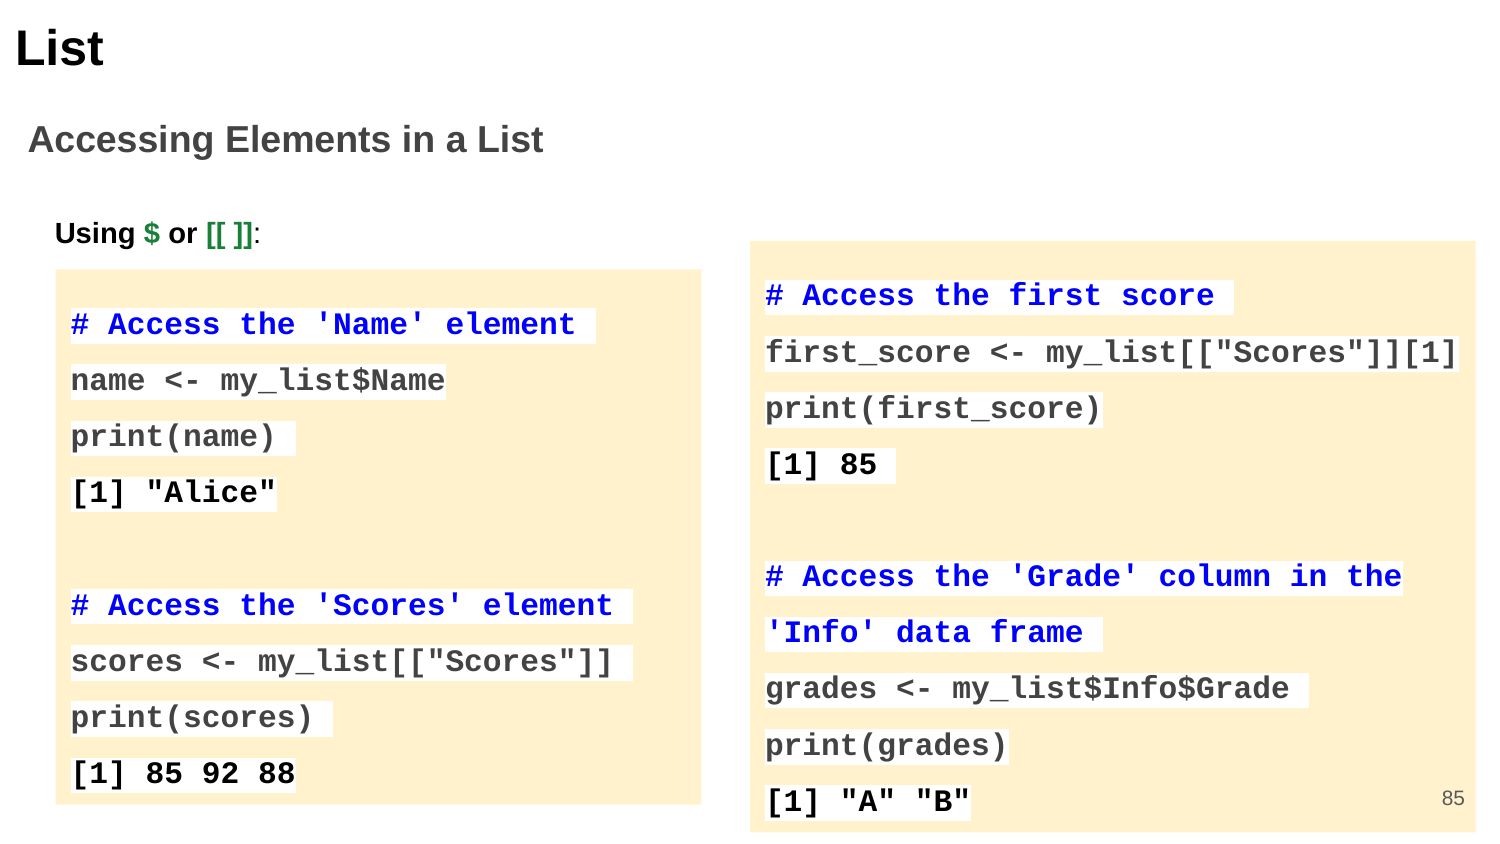

List
Accessing Elements in a List
Using $ or [[ ]]:
# Access the first score
first_score <- my_list[["Scores"]][1]
print(first_score)
[1] 85

# Access the 'Grade' column in the 'Info' data frame
grades <- my_list$Info$Grade
print(grades)
[1] "A" "B"
# Access the 'Name' element
name <- my_list$Name
print(name)
[1] "Alice"

# Access the 'Scores' element
scores <- my_list[["Scores"]]
print(scores)
[1] 85 92 88
85